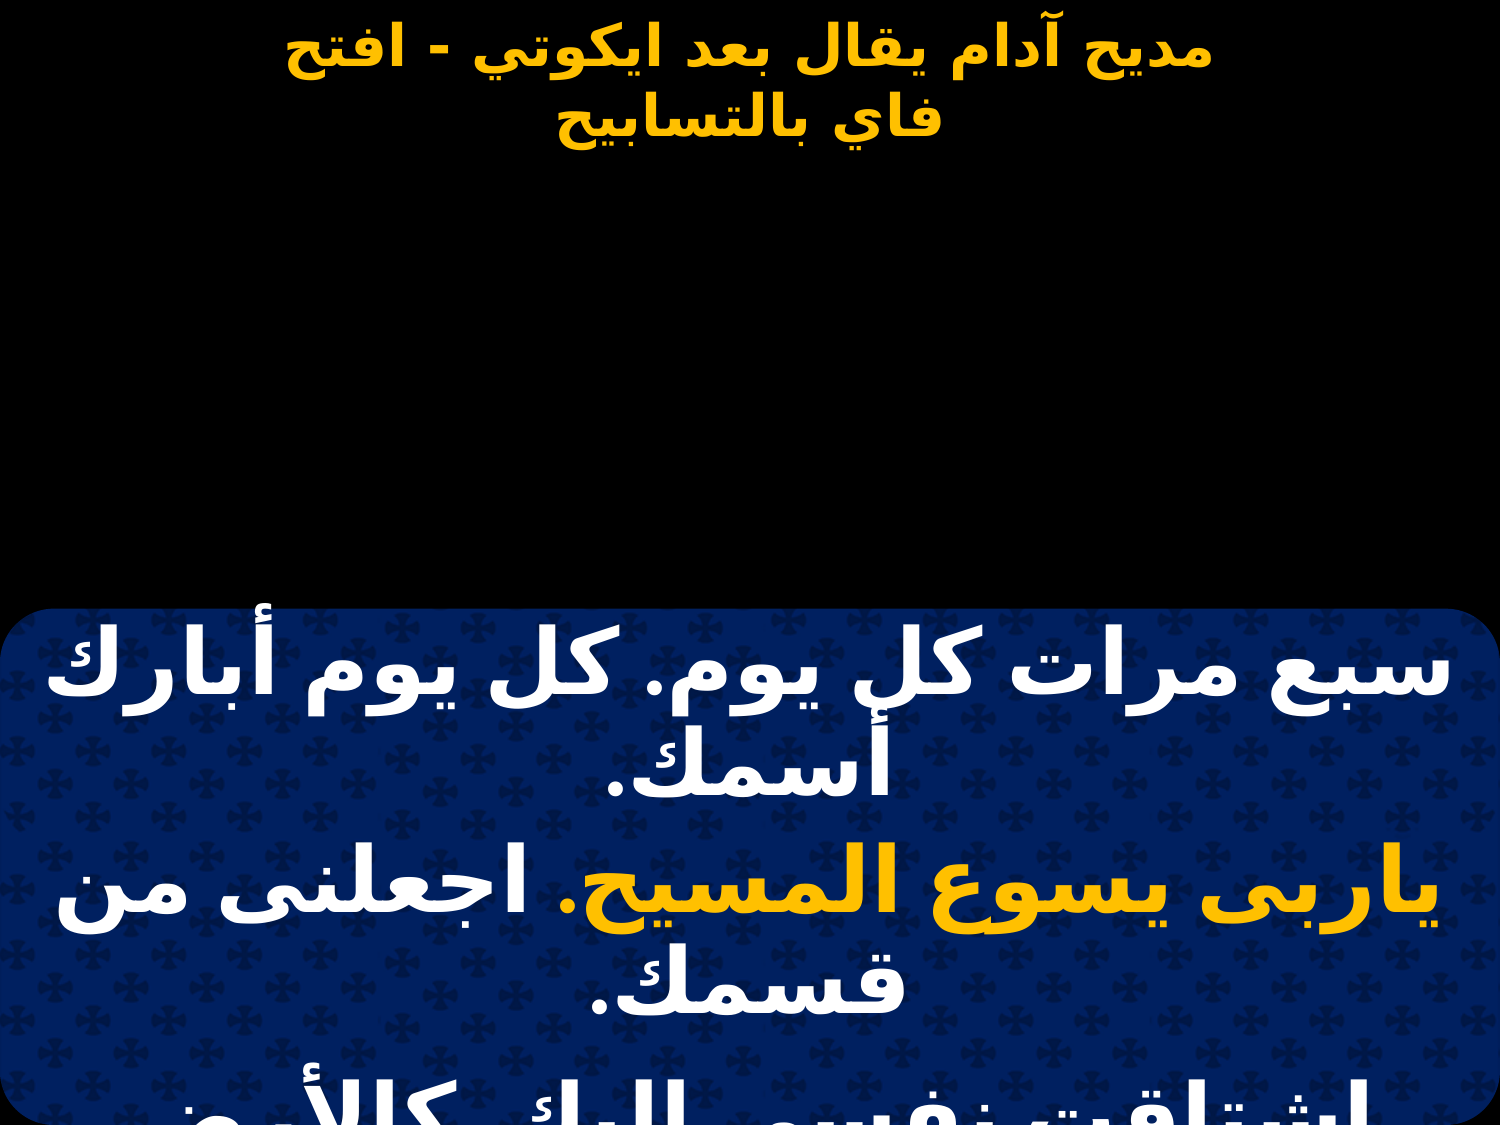

#
| سبع مرات كل يوم. كل يوم أبارك أسمك. |
| --- |
| ياربى يسوع المسيح. اجعلنى من قسمك. |
|  |
| اشتاقت نفسى إليك. كالأرض العطشانة. |
| ياربى يسوع المسيح. رحمتك لم تنسانا. |